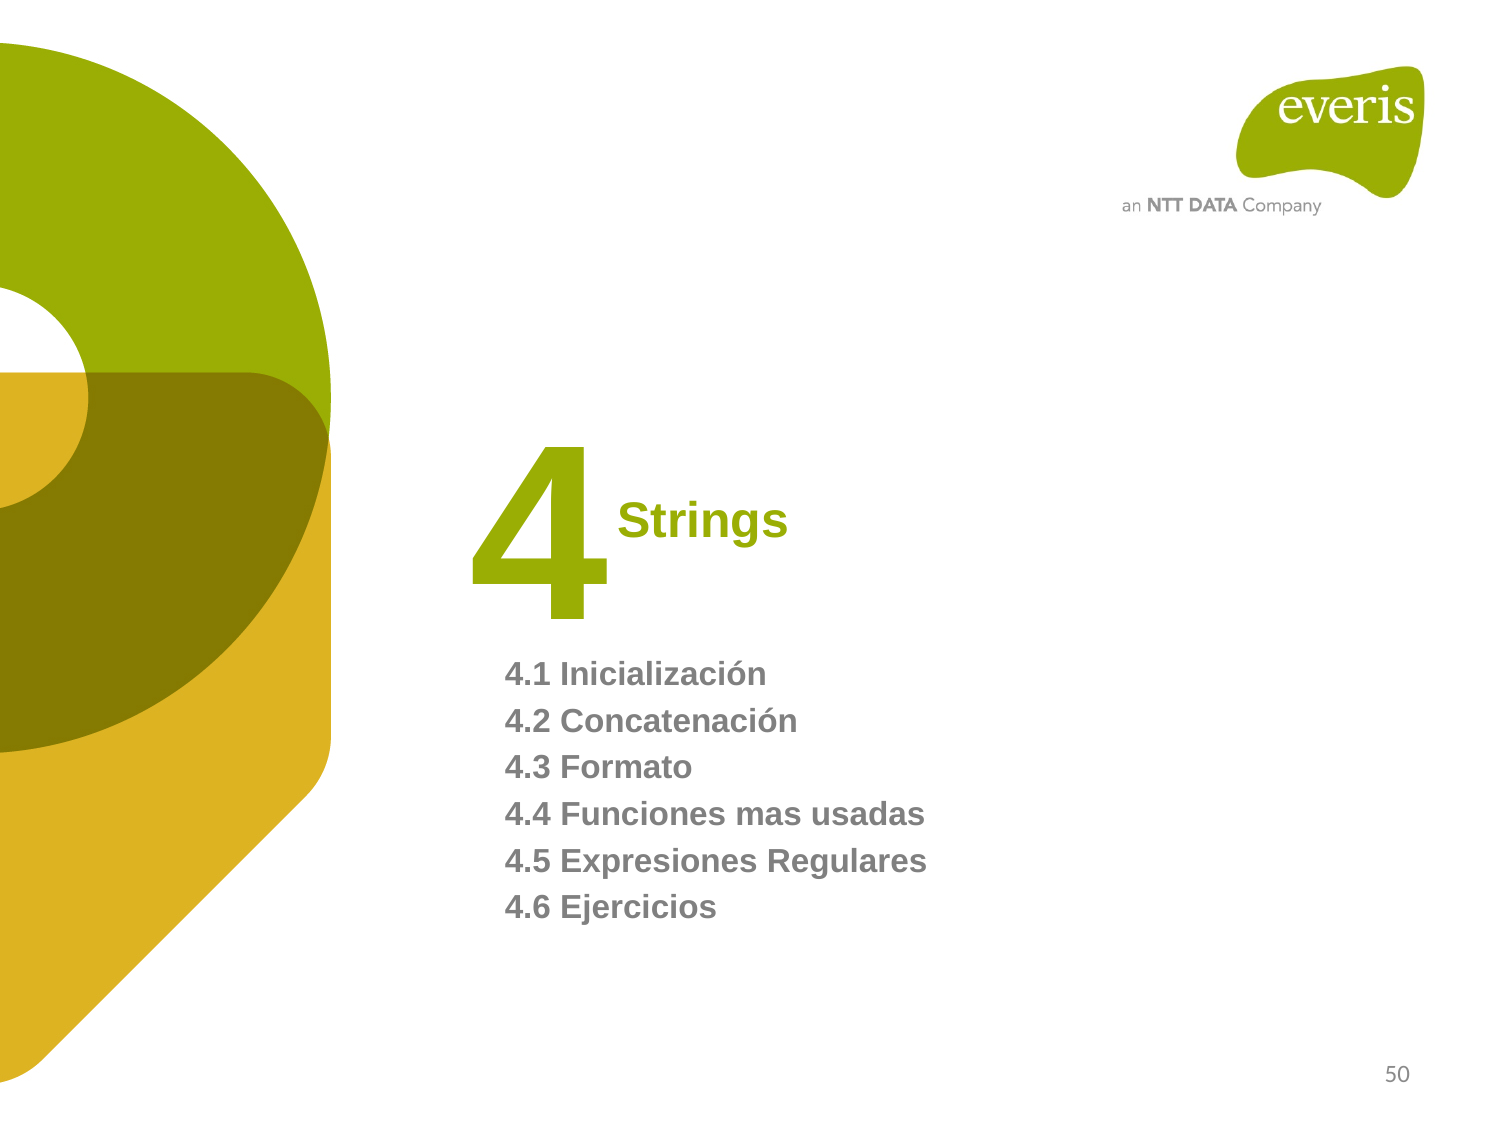

4
Strings
4.1 Inicialización
4.2 Concatenación
4.3 Formato
4.4 Funciones mas usadas
4.5 Expresiones Regulares
4.6 Ejercicios
50